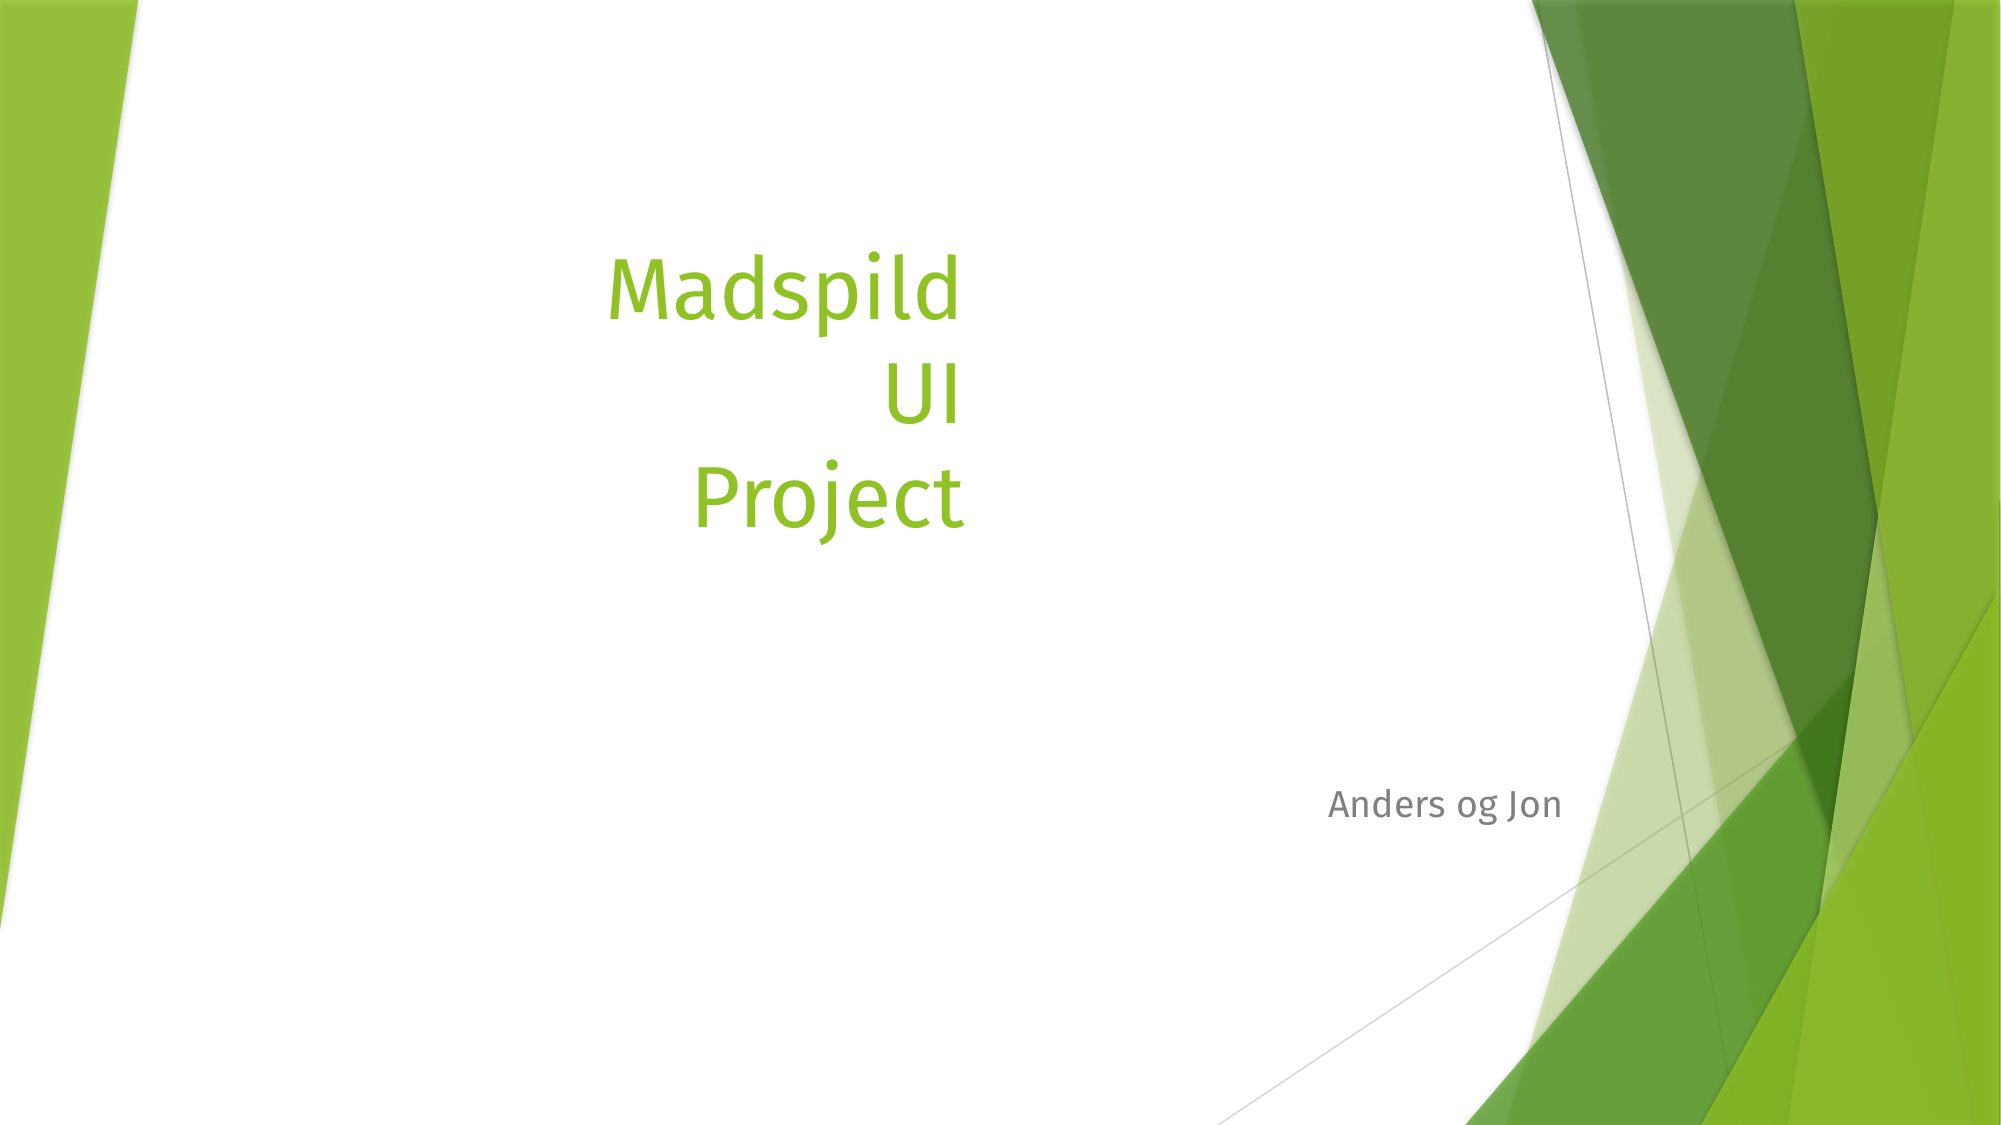

# Madspild UI Project
Anders og Jon